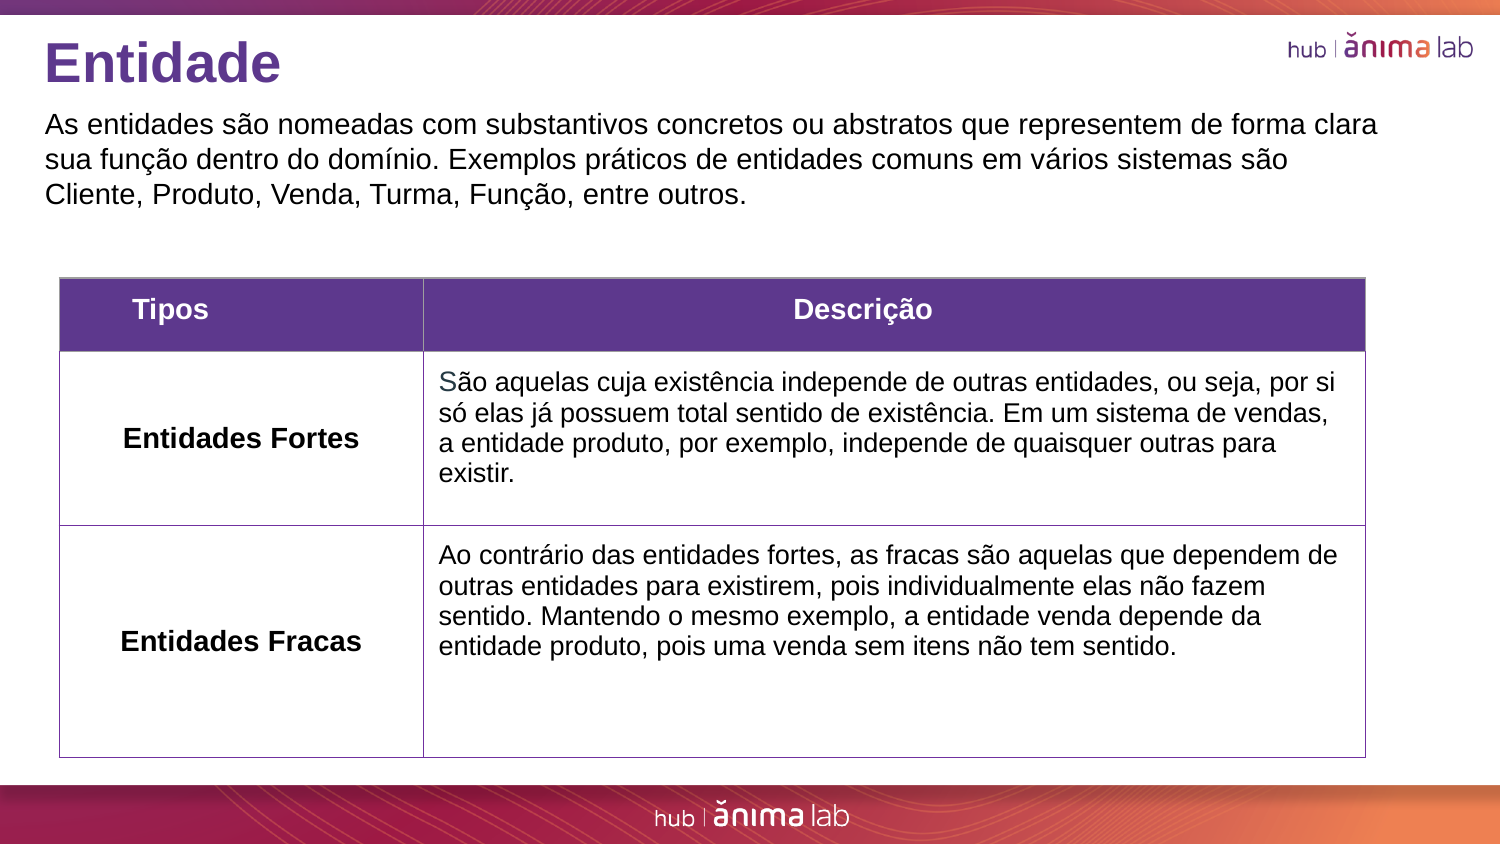

Entidade
As entidades são nomeadas com substantivos concretos ou abstratos que representem de forma clara sua função dentro do domínio. Exemplos práticos de entidades comuns em vários sistemas são Cliente, Produto, Venda, Turma, Função, entre outros.
| Tipos | Descrição |
| --- | --- |
| Entidades Fortes | São aquelas cuja existência independe de outras entidades, ou seja, por si só elas já possuem total sentido de existência. Em um sistema de vendas, a entidade produto, por exemplo, independe de quaisquer outras para existir. |
| Entidades Fracas | Ao contrário das entidades fortes, as fracas são aquelas que dependem de outras entidades para existirem, pois individualmente elas não fazem sentido. Mantendo o mesmo exemplo, a entidade venda depende da entidade produto, pois uma venda sem itens não tem sentido. |